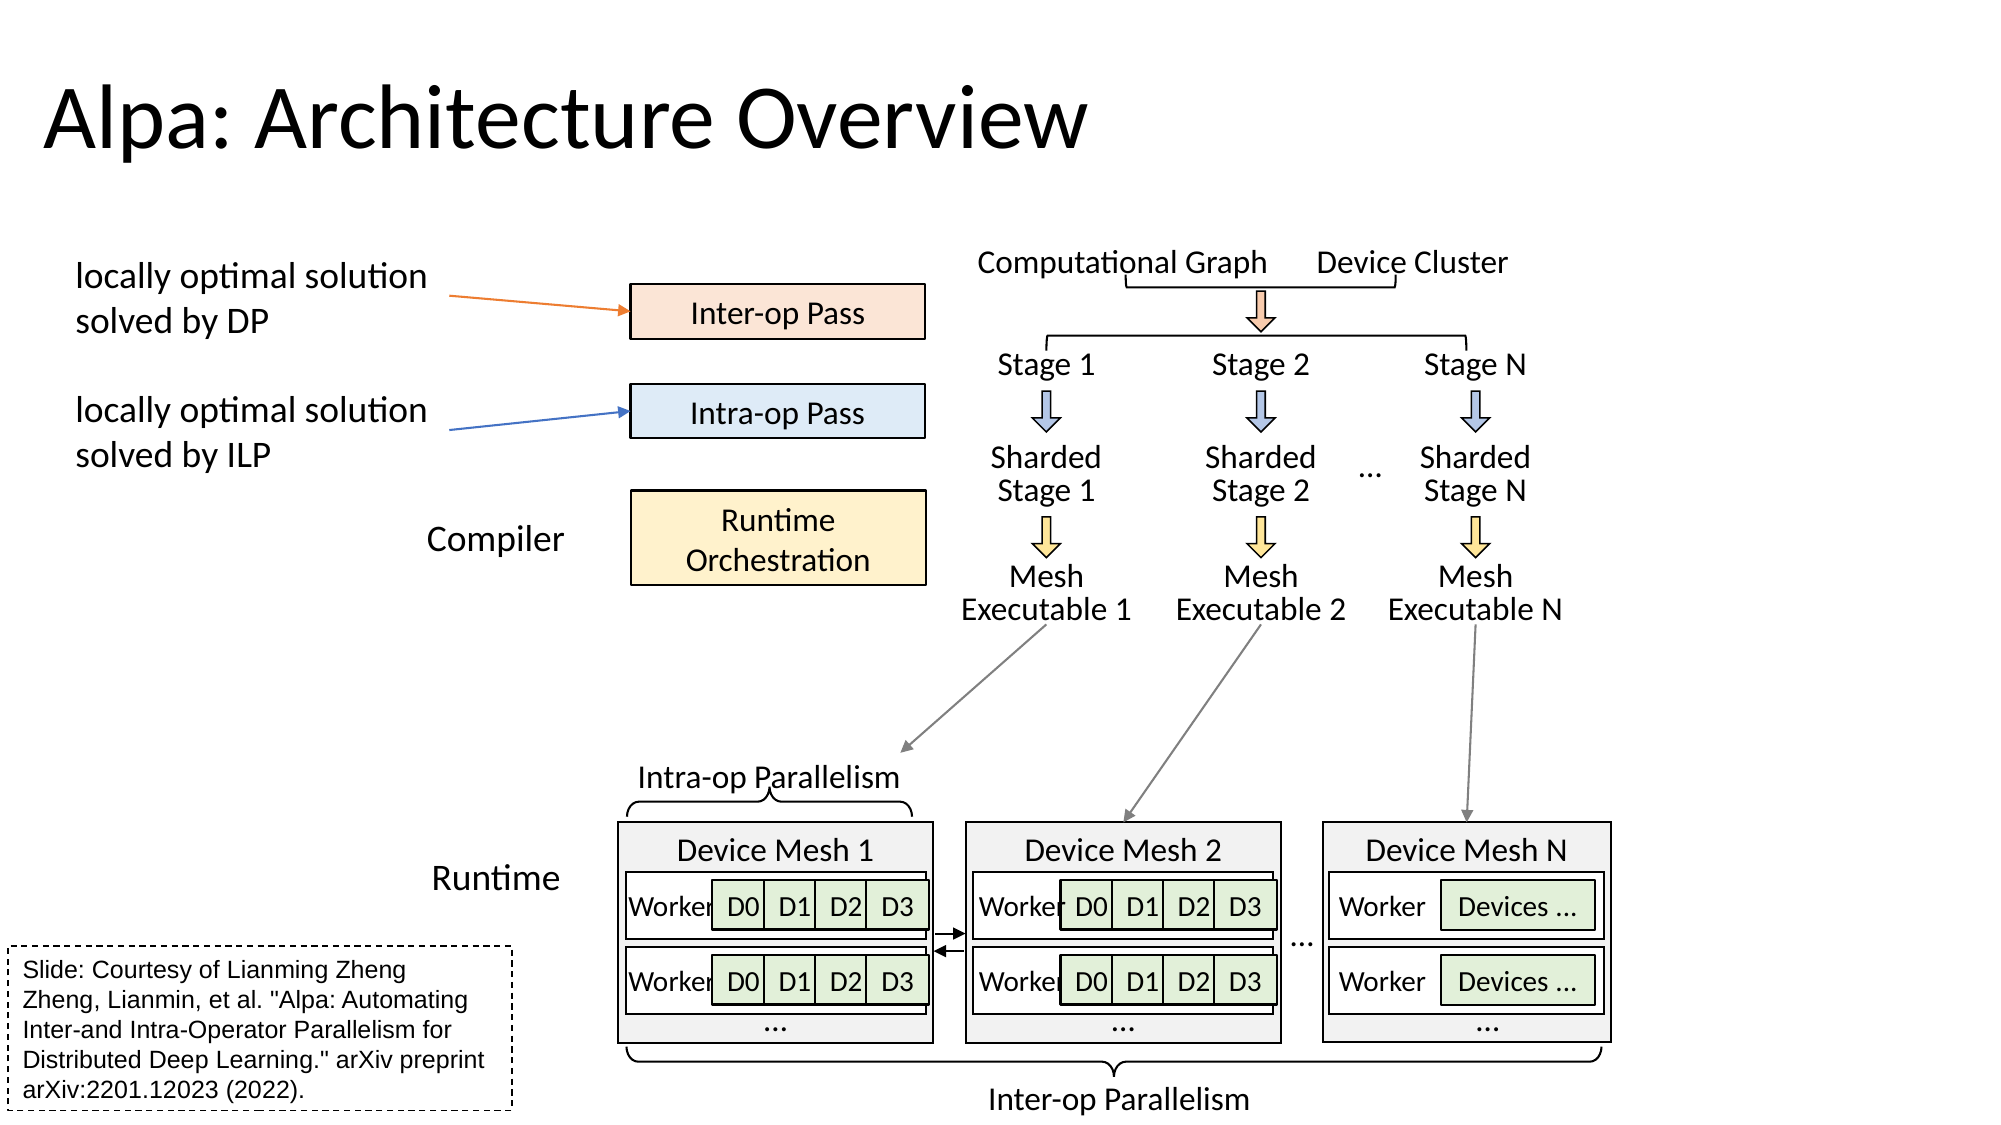

# Alpa: Architecture Overview

Computational Graph
Device Cluster
Inter-op Pass

Stage 1
Stage 2
Stage N
locally optimal solution
solved by DP
locally optimal solution
solved by ILP
Intra-op Pass

Sharded
Stage 1
Sharded
Stage 2
Sharded
Stage N
…
Runtime
Orchestration

Mesh
Executable 1
Mesh
Executable 2
Mesh
Executable N
Compiler

Intra-op Parallelism
Device Mesh 1

D0
D1
D2
D3
Worker

D0
D1
D2
D3
Worker
…

Device Mesh 2
Device Mesh N

D0
D1
D2
D3
Worker
Worker
Devices ...
…

D0
D1
D2
D3
Worker
Worker
Devices ...
…
…
Inter-op Parallelism
Runtime
Slide: Courtesy of Lianming Zheng
Zheng, Lianmin, et al. "Alpa: Automating Inter-and Intra-Operator Parallelism for Distributed Deep Learning." arXiv preprint arXiv:2201.12023 (2022).